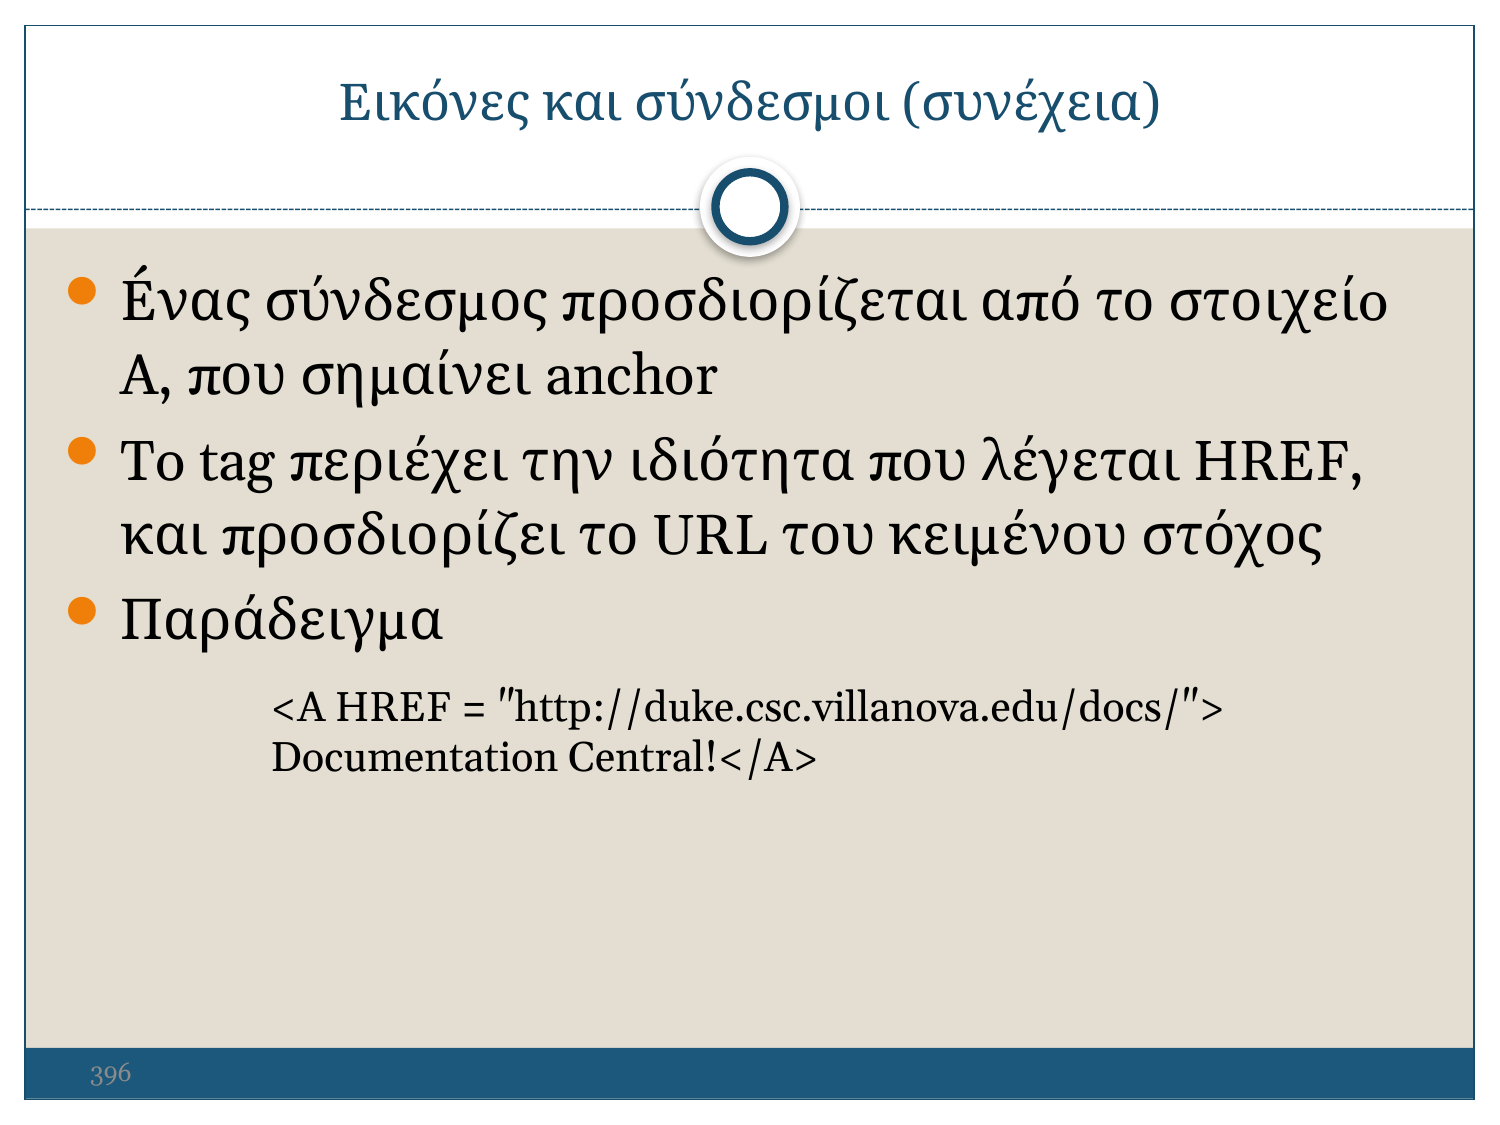

Εικόνες και σύνδεσμοι (συνέχεια)
Ένας σύνδεσμος προσδιορίζεται από το στοιχείo A, που σημαίνει anchor
To tag περιέχει την ιδιότητα που λέγεται HREF, και προσδιορίζει το URL του κειμένου στόχος
Παράδειγμα
		<A HREF = "http://duke.csc.villanova.edu/docs/"> 		Documentation Central!</A>
396